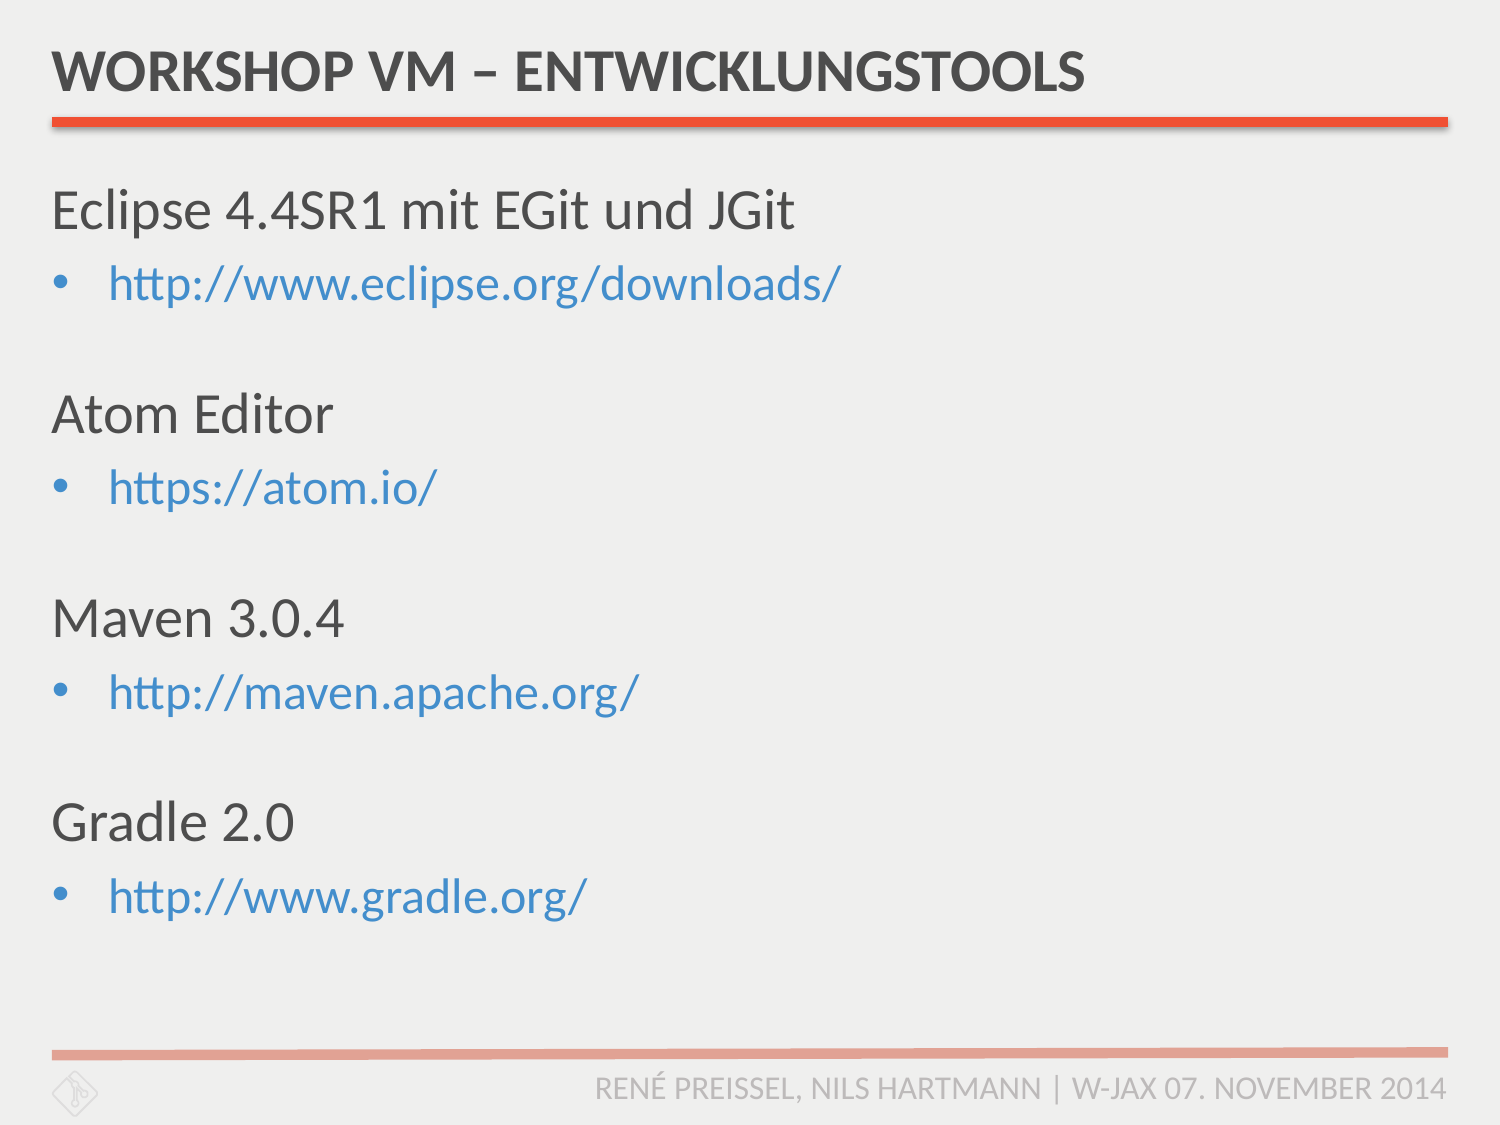

# WORKSHOP VM – ENTWICKLUNGSTOOLS
Eclipse 4.4SR1 mit EGit und JGit
http://www.eclipse.org/downloads/

Atom Editor
https://atom.io/

Maven 3.0.4
http://maven.apache.org/

Gradle 2.0
http://www.gradle.org/